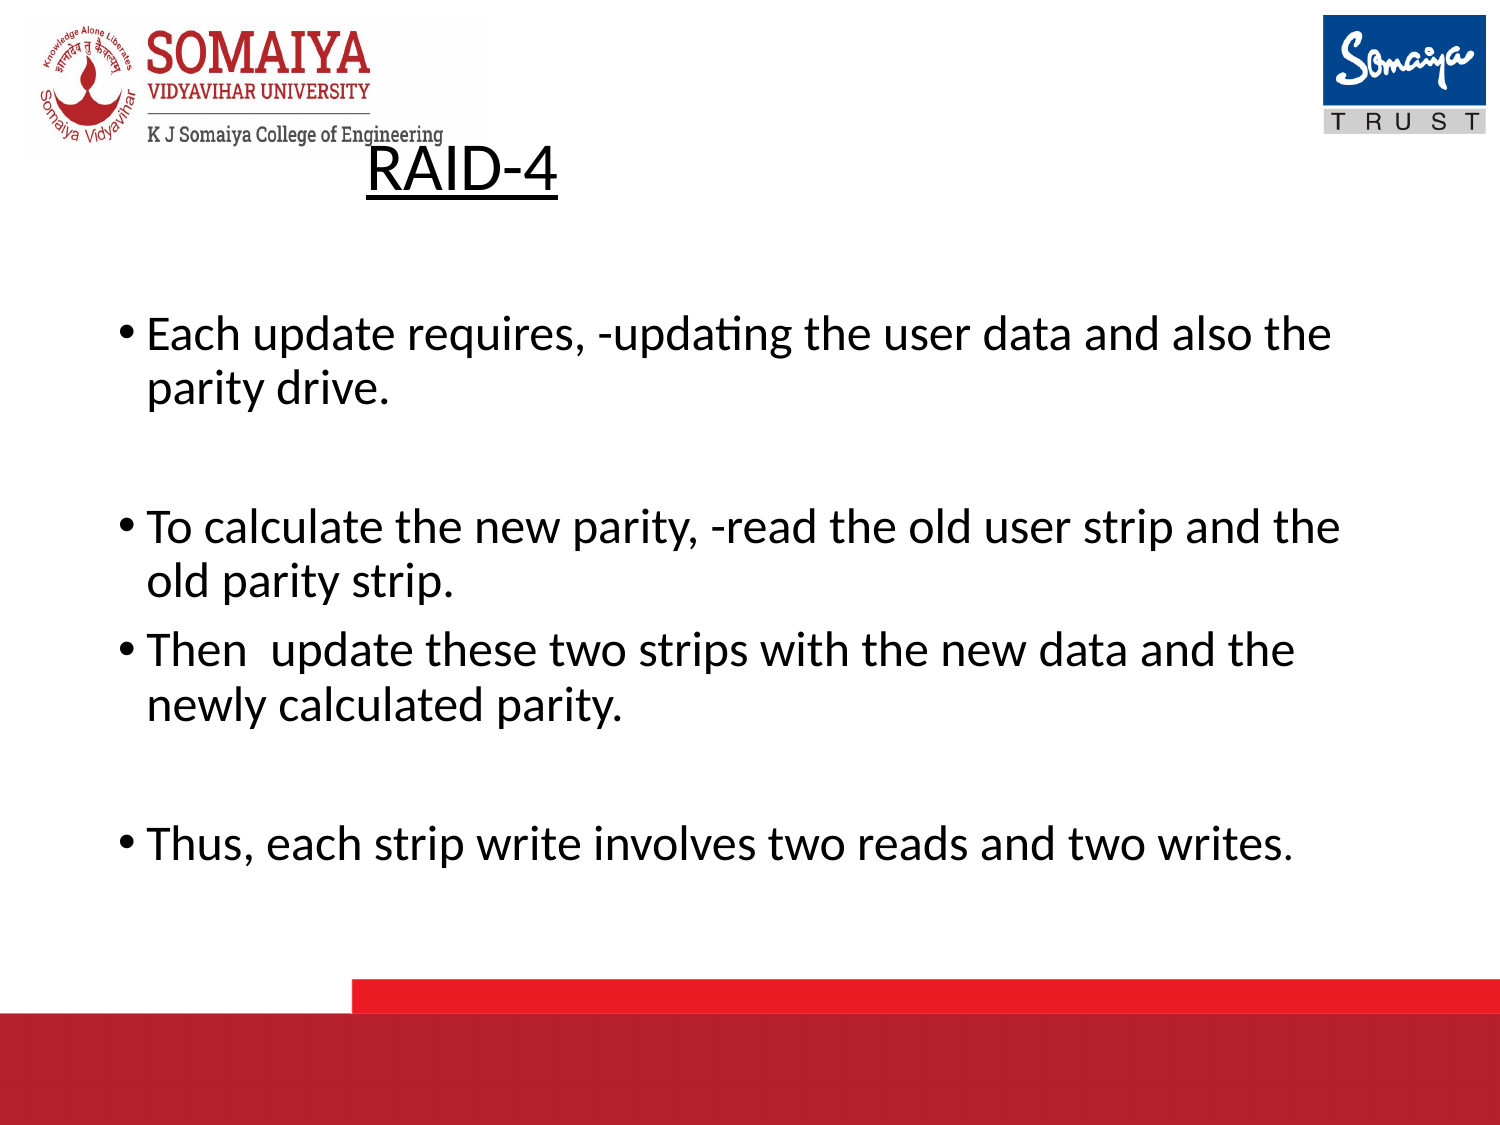

# RAID-4
Each update requires, -updating the user data and also the parity drive.

To calculate the new parity, -read the old user strip and the old parity strip.
Then  update these two strips with the new data and the newly calculated parity.

Thus, each strip write involves two reads and two writes.